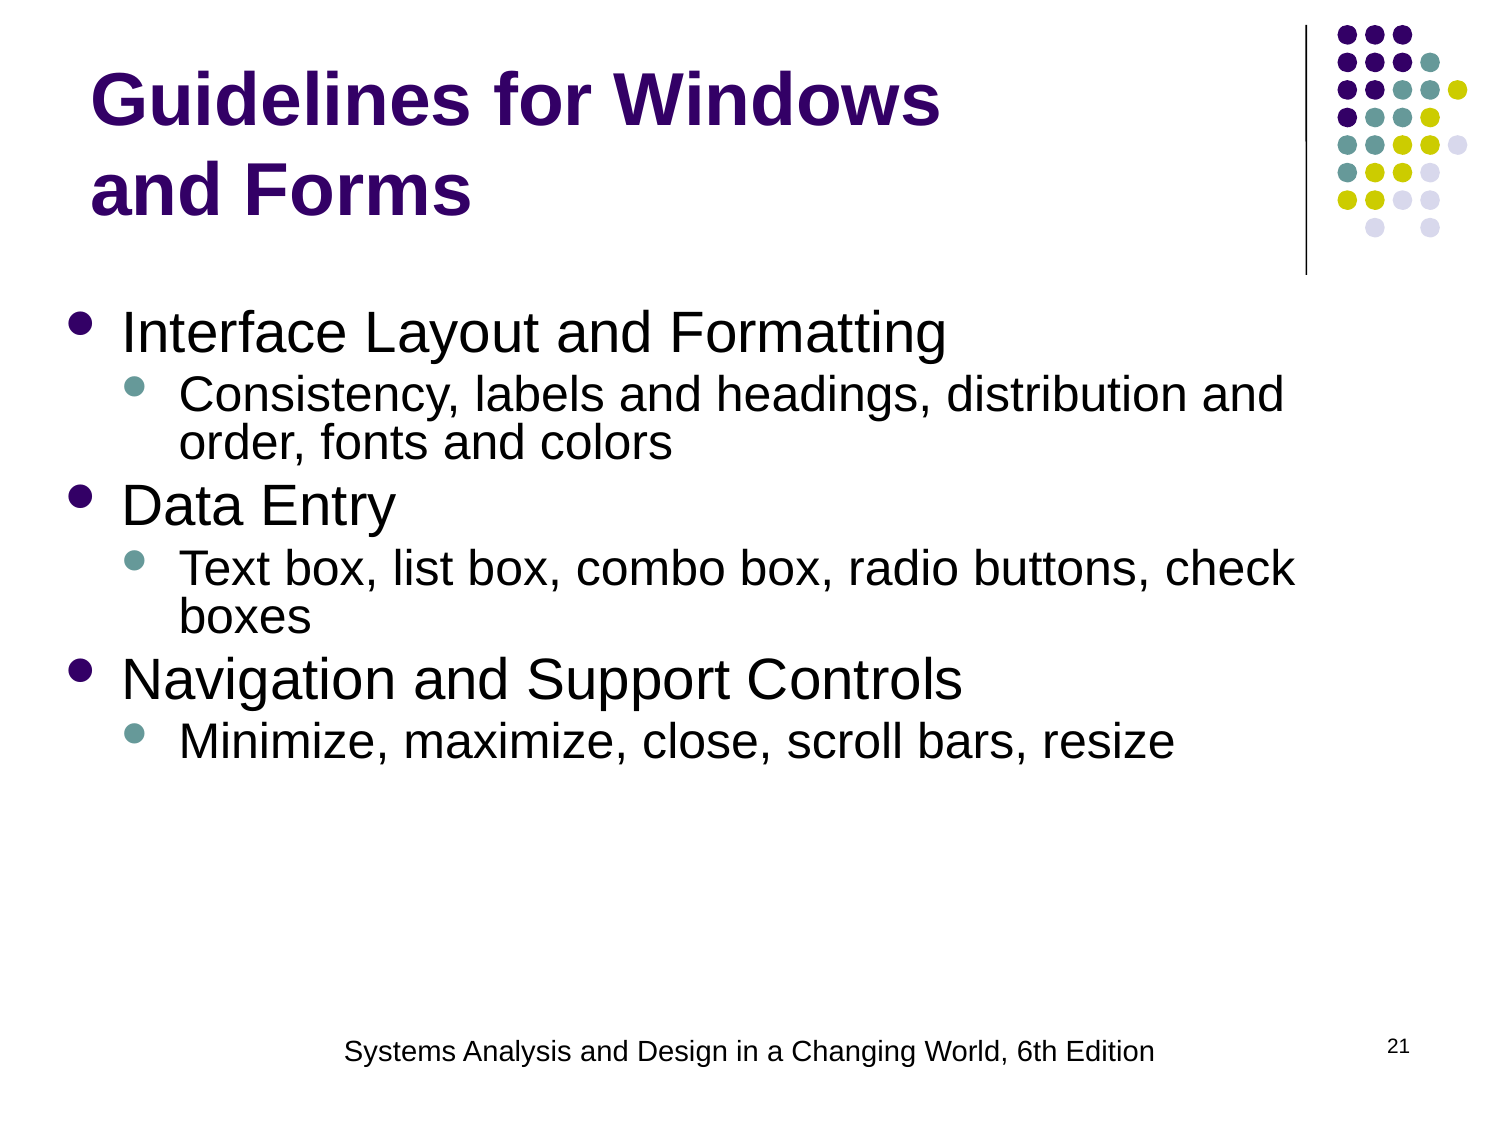

# Guidelines for Windows and Forms
Interface Layout and Formatting
Consistency, labels and headings, distribution and order, fonts and colors
Data Entry
Text box, list box, combo box, radio buttons, check boxes
Navigation and Support Controls
Minimize, maximize, close, scroll bars, resize

Systems Analysis and Design in a Changing World, 6th Edition
21